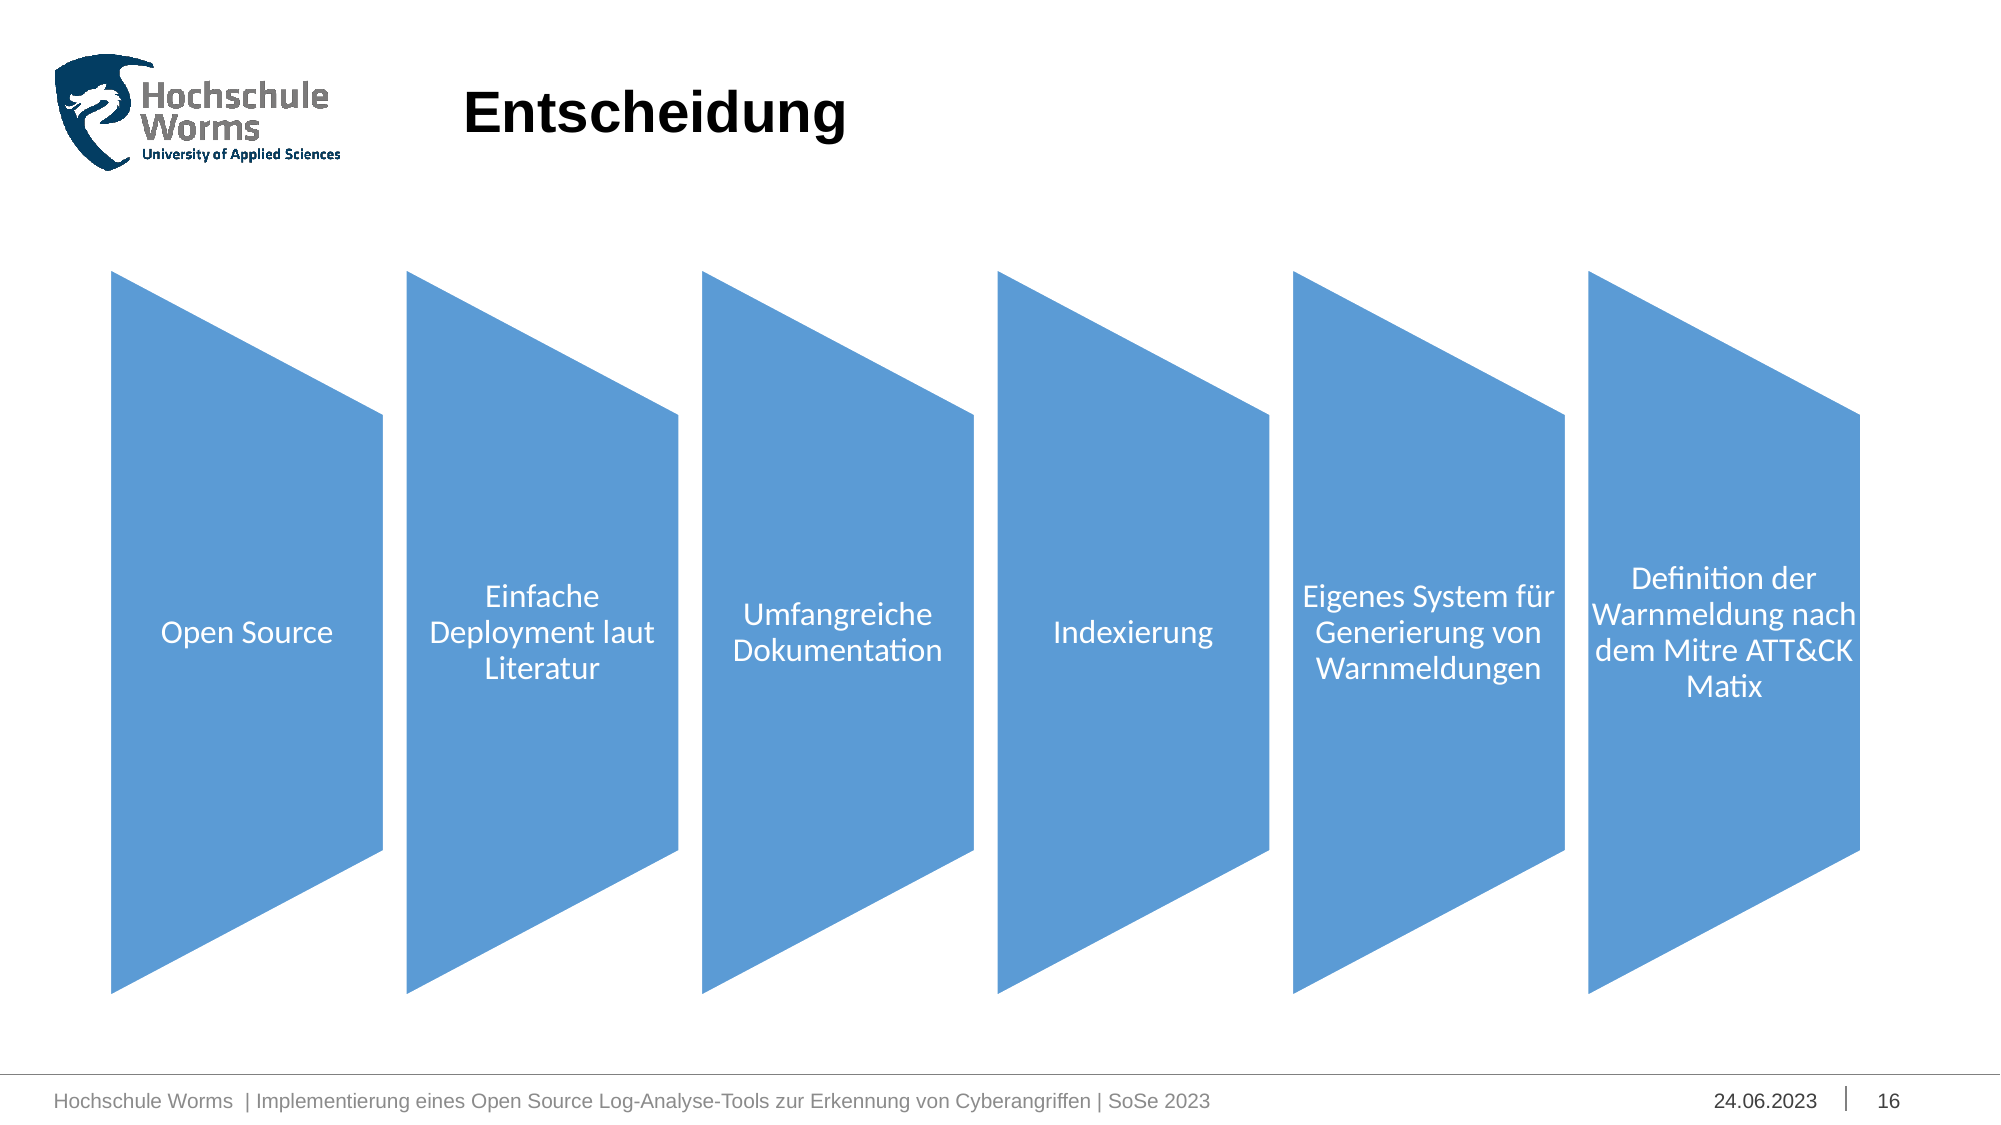

# Entscheidung
Open Source
Einfache Deployment laut Literatur
Umfangreiche Dokumentation
Indexierung
Eigenes System für Generierung von Warnmeldungen
Definition der Warnmeldung nach dem Mitre ATT&CK Matix
Hochschule Worms  | Implementierung eines Open Source Log-Analyse-Tools zur Erkennung von Cyberangriffen | SoSe 2023
24.06.2023
16